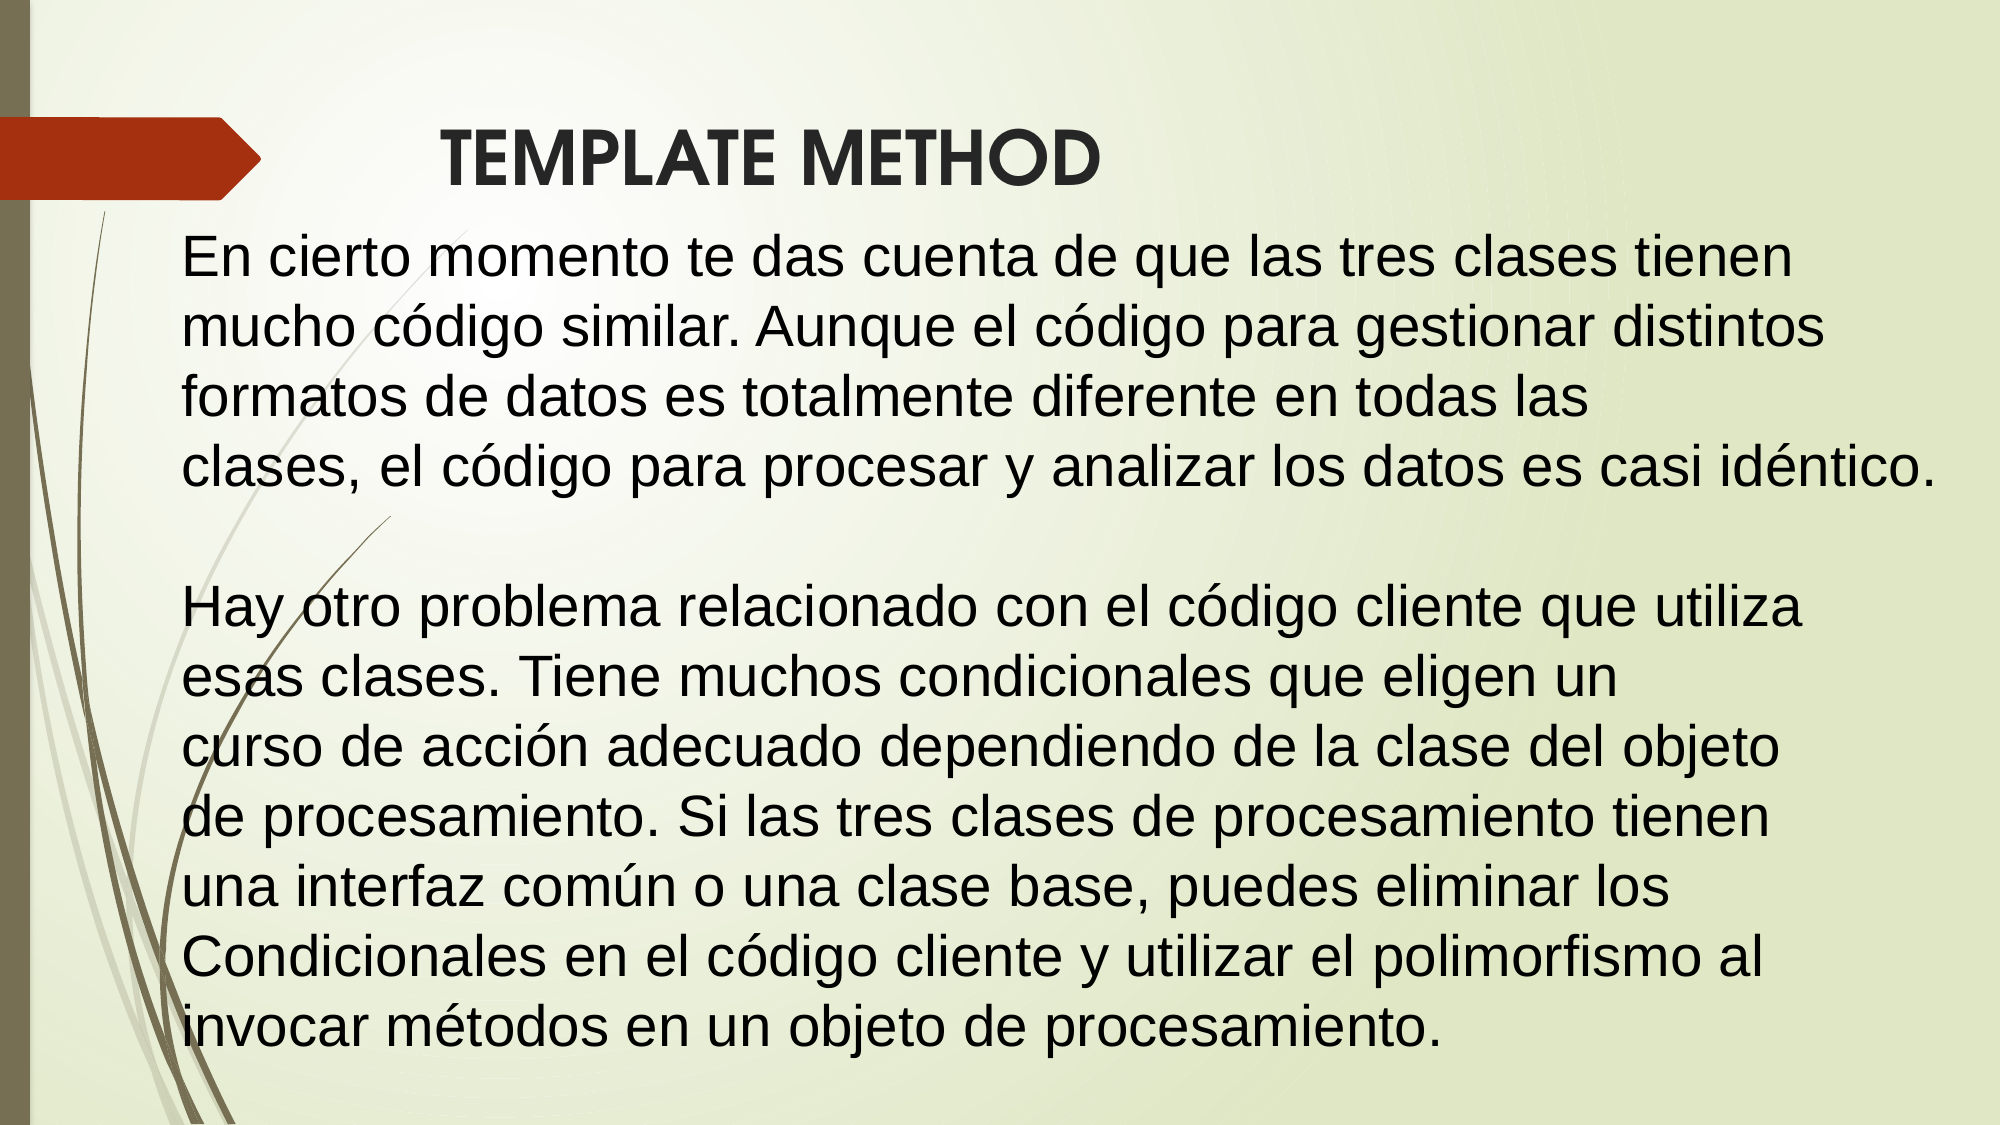

# TEMPLATE METHOD
En cierto momento te das cuenta de que las tres clases tienen
mucho código similar. Aunque el código para gestionar distintos
formatos de datos es totalmente diferente en todas las
clases, el código para procesar y analizar los datos es casi idéntico.

Hay otro problema relacionado con el código cliente que utiliza
esas clases. Tiene muchos condicionales que eligen un
curso de acción adecuado dependiendo de la clase del objeto
de procesamiento. Si las tres clases de procesamiento tienen
una interfaz común o una clase base, puedes eliminar los
Condicionales en el código cliente y utilizar el polimorfismo al
invocar métodos en un objeto de procesamiento.